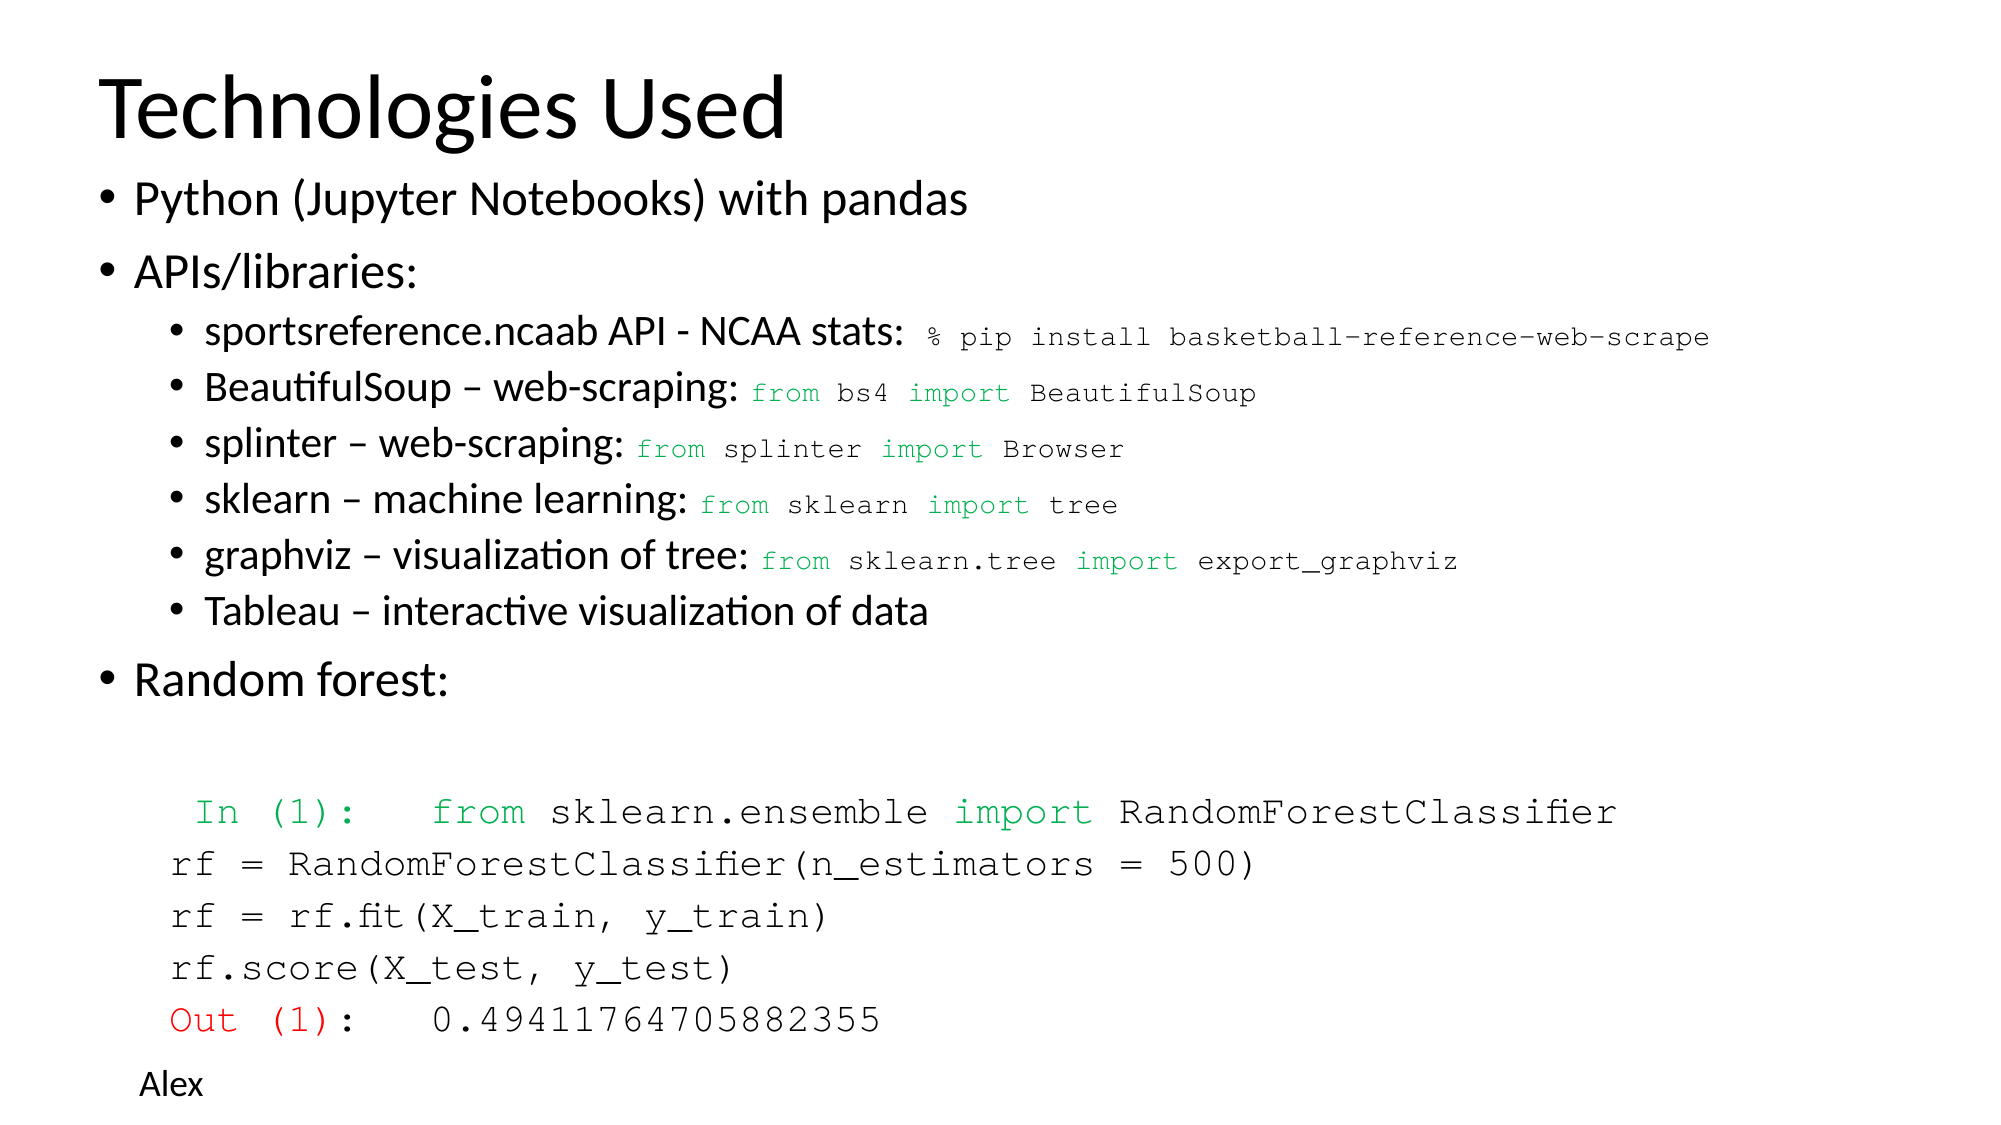

# Technologies Used
Python (Jupyter Notebooks) with pandas
APIs/libraries:
sportsreference.ncaab API - NCAA stats:  % pip install basketball-reference-web-scrape
BeautifulSoup – web-scraping: from bs4 import BeautifulSoup
splinter – web-scraping: from splinter import Browser
sklearn – machine learning: from sklearn import tree
graphviz – visualization of tree: from sklearn.tree import export_graphviz
Tableau – interactive visualization of data
Random forest:

 In (1):	from sklearn.ensemble import RandomForestClassifier
		rf = RandomForestClassifier(n_estimators = 500)
		rf = rf.fit(X_train, y_train)
		rf.score(X_test, y_test)
Out (1):	0.49411764705882355
Alex